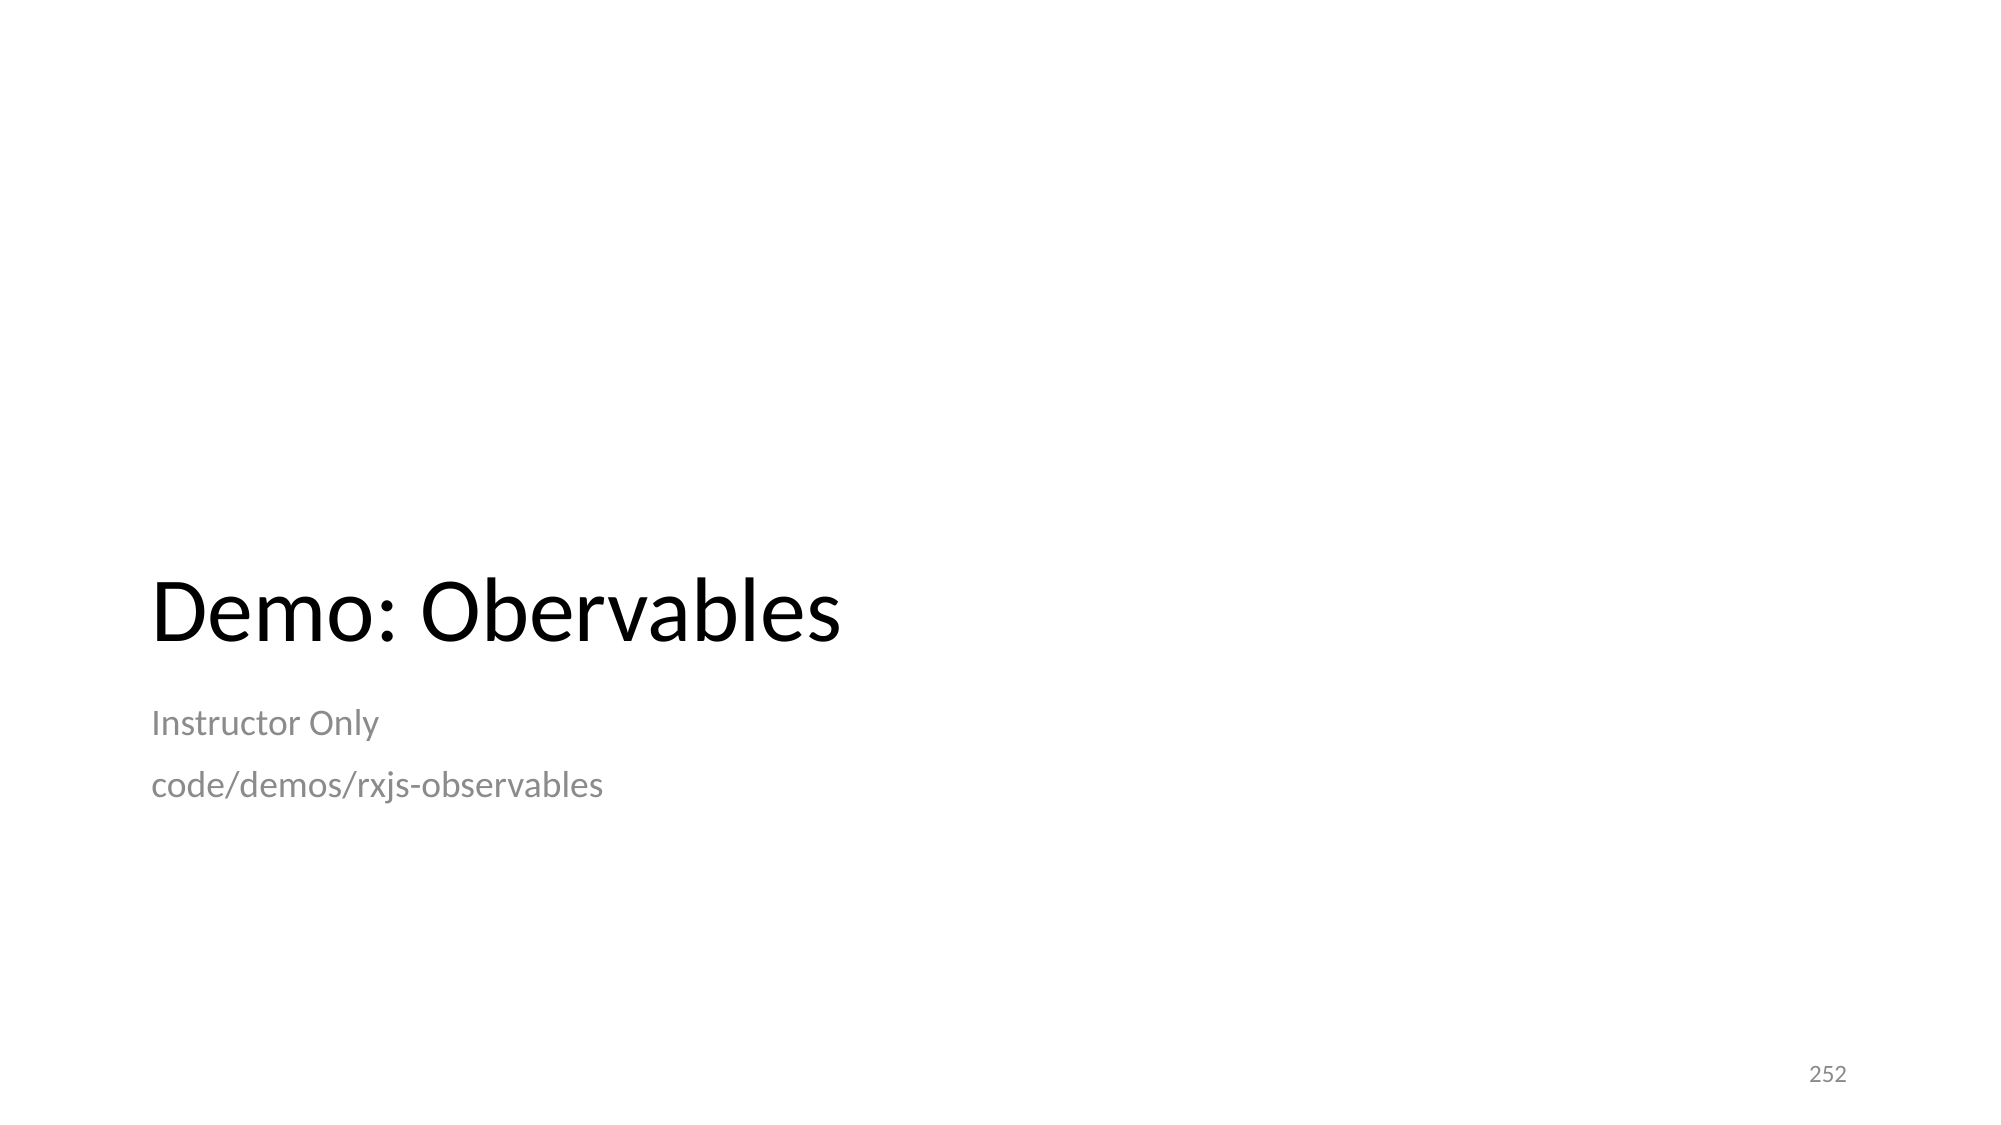

# Demo: Obervables
Instructor Only
code/demos/rxjs-observables

252